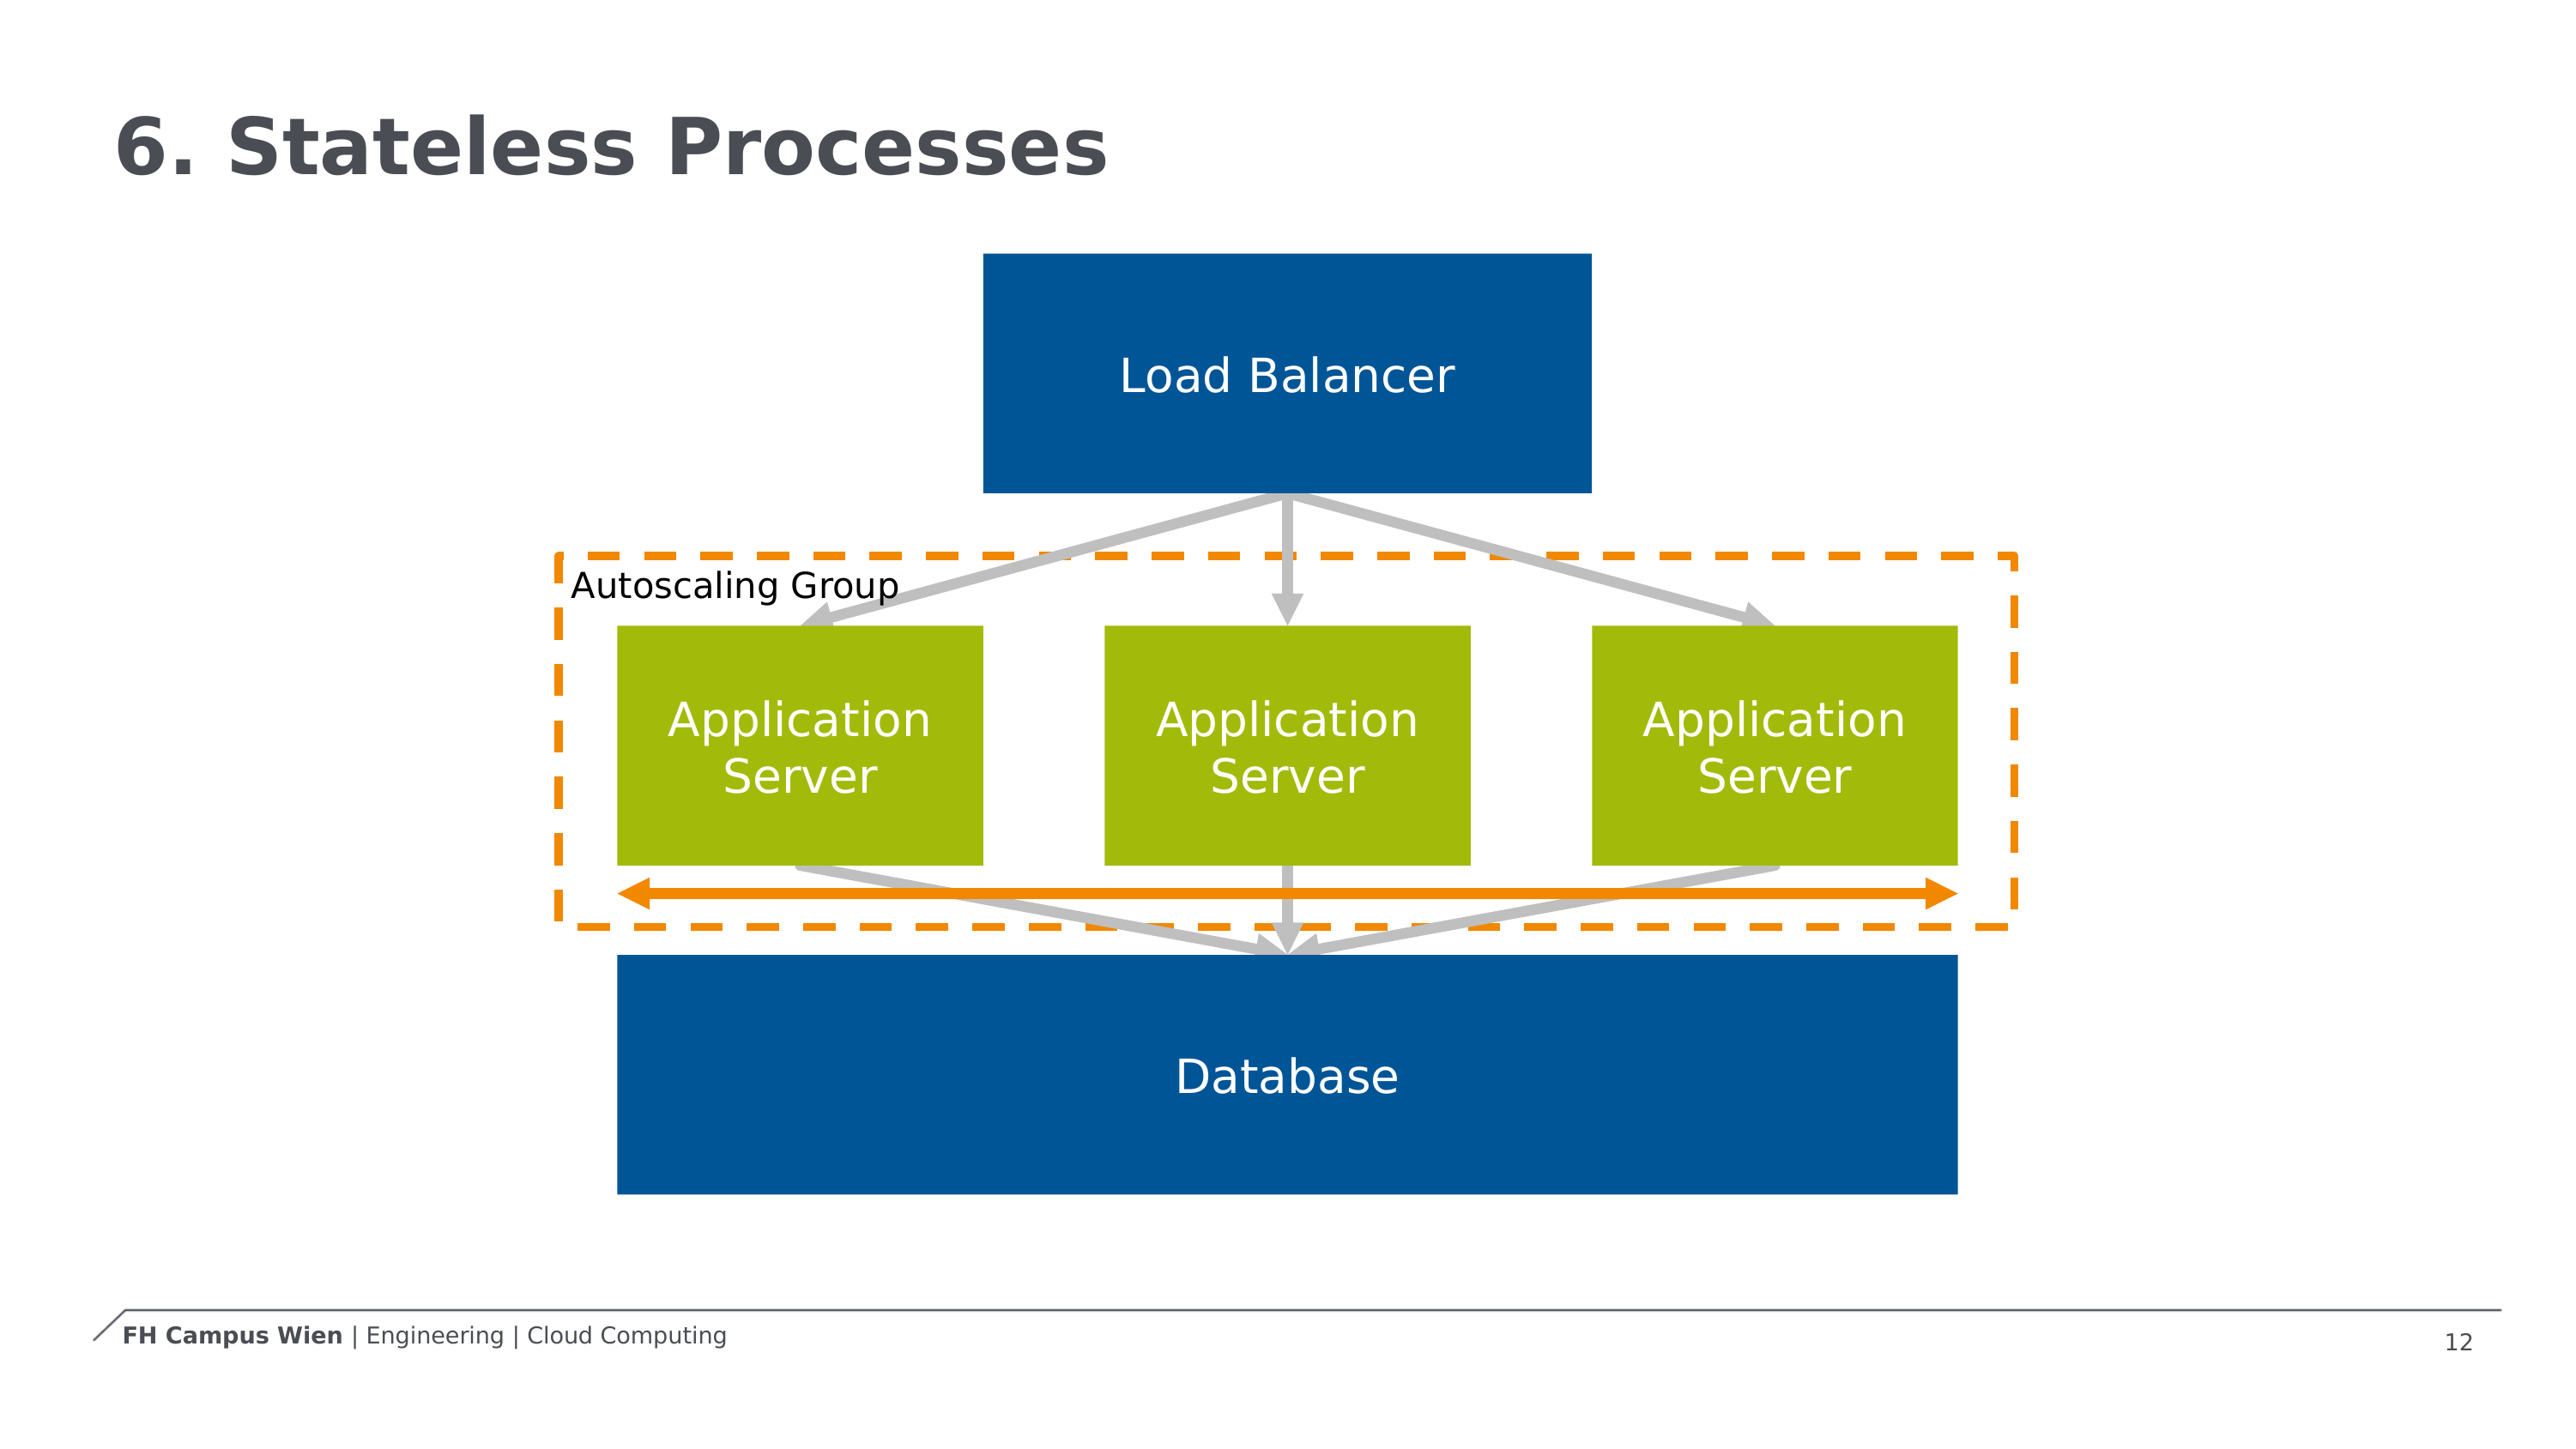

# 6. Stateless Processes
Load Balancer

Autoscaling Group
Application Server
Application Server
Application Server
Database